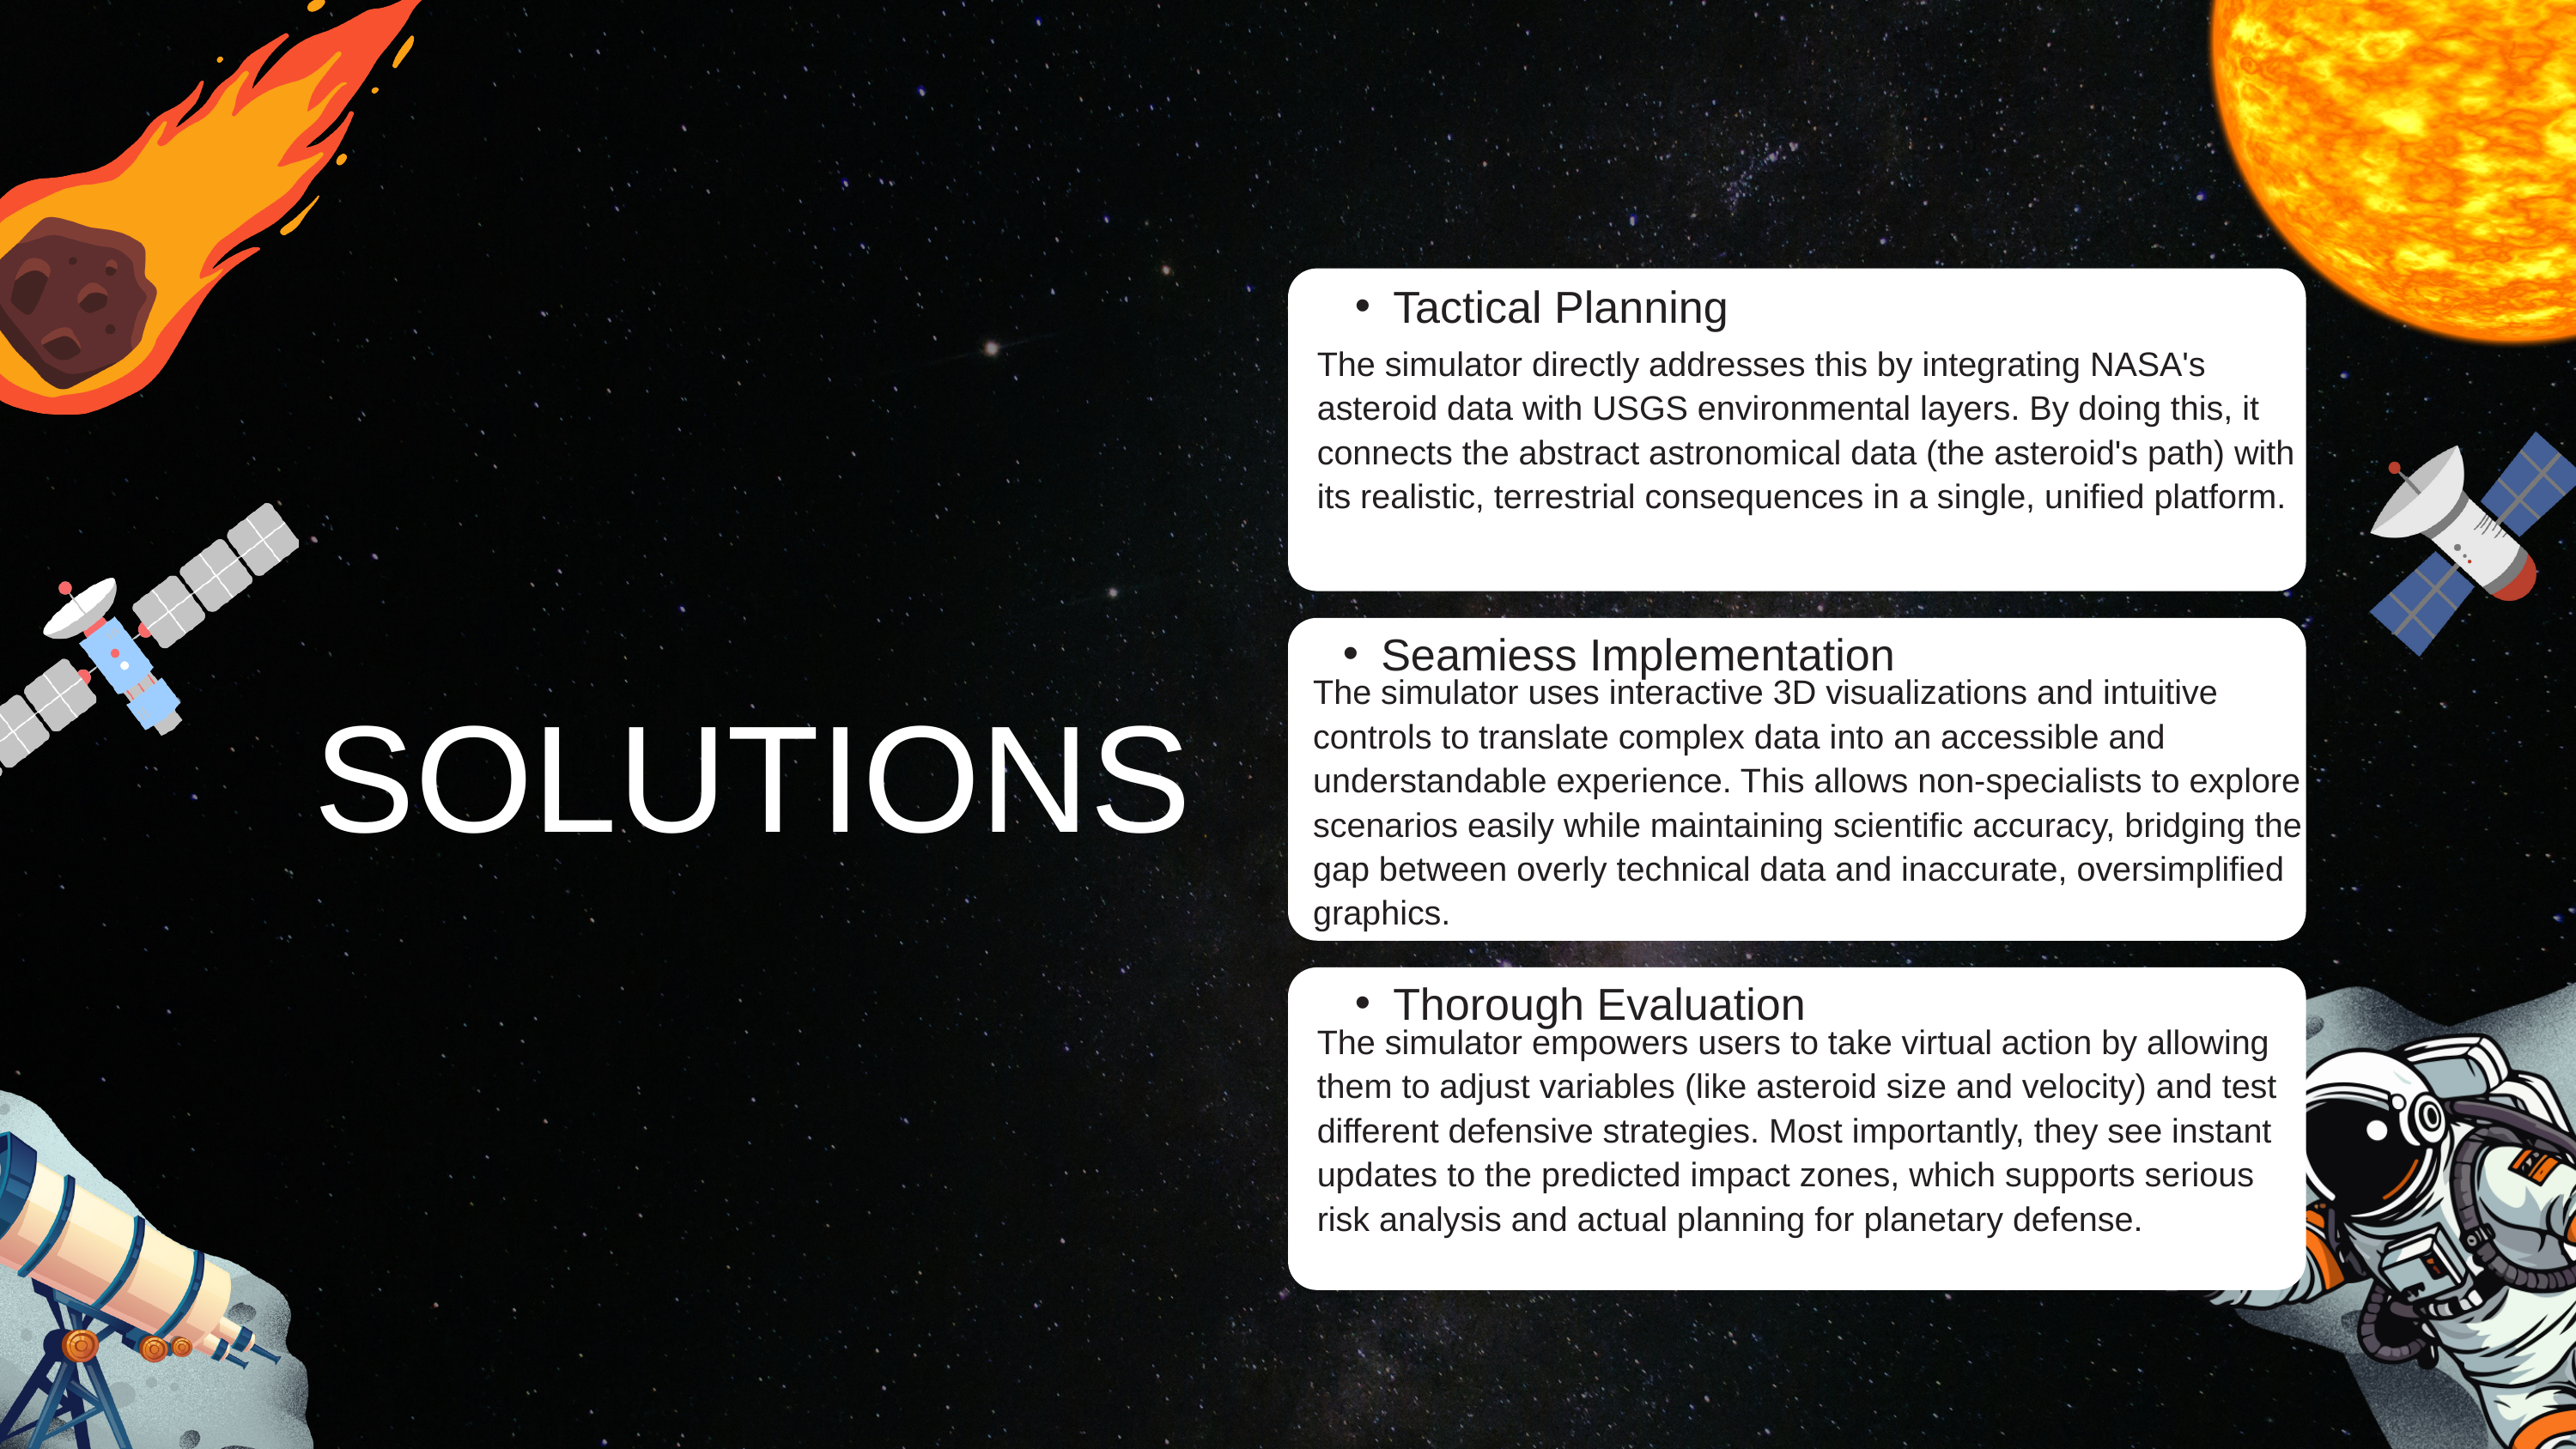

Tactical Planning
The simulator directly addresses this by integrating NASA's asteroid data with USGS environmental layers. By doing this, it connects the abstract astronomical data (the asteroid's path) with its realistic, terrestrial consequences in a single, unified platform.

Seamiess Implementation
The simulator uses interactive 3D visualizations and intuitive controls to translate complex data into an accessible and understandable experience. This allows non-specialists to explore scenarios easily while maintaining scientific accuracy, bridging the gap between overly technical data and inaccurate, oversimplified graphics.
SOLUTIONS

Thorough Evaluation
The simulator empowers users to take virtual action by allowing them to adjust variables (like asteroid size and velocity) and test different defensive strategies. Most importantly, they see instant updates to the predicted impact zones, which supports serious risk analysis and actual planning for planetary defense.